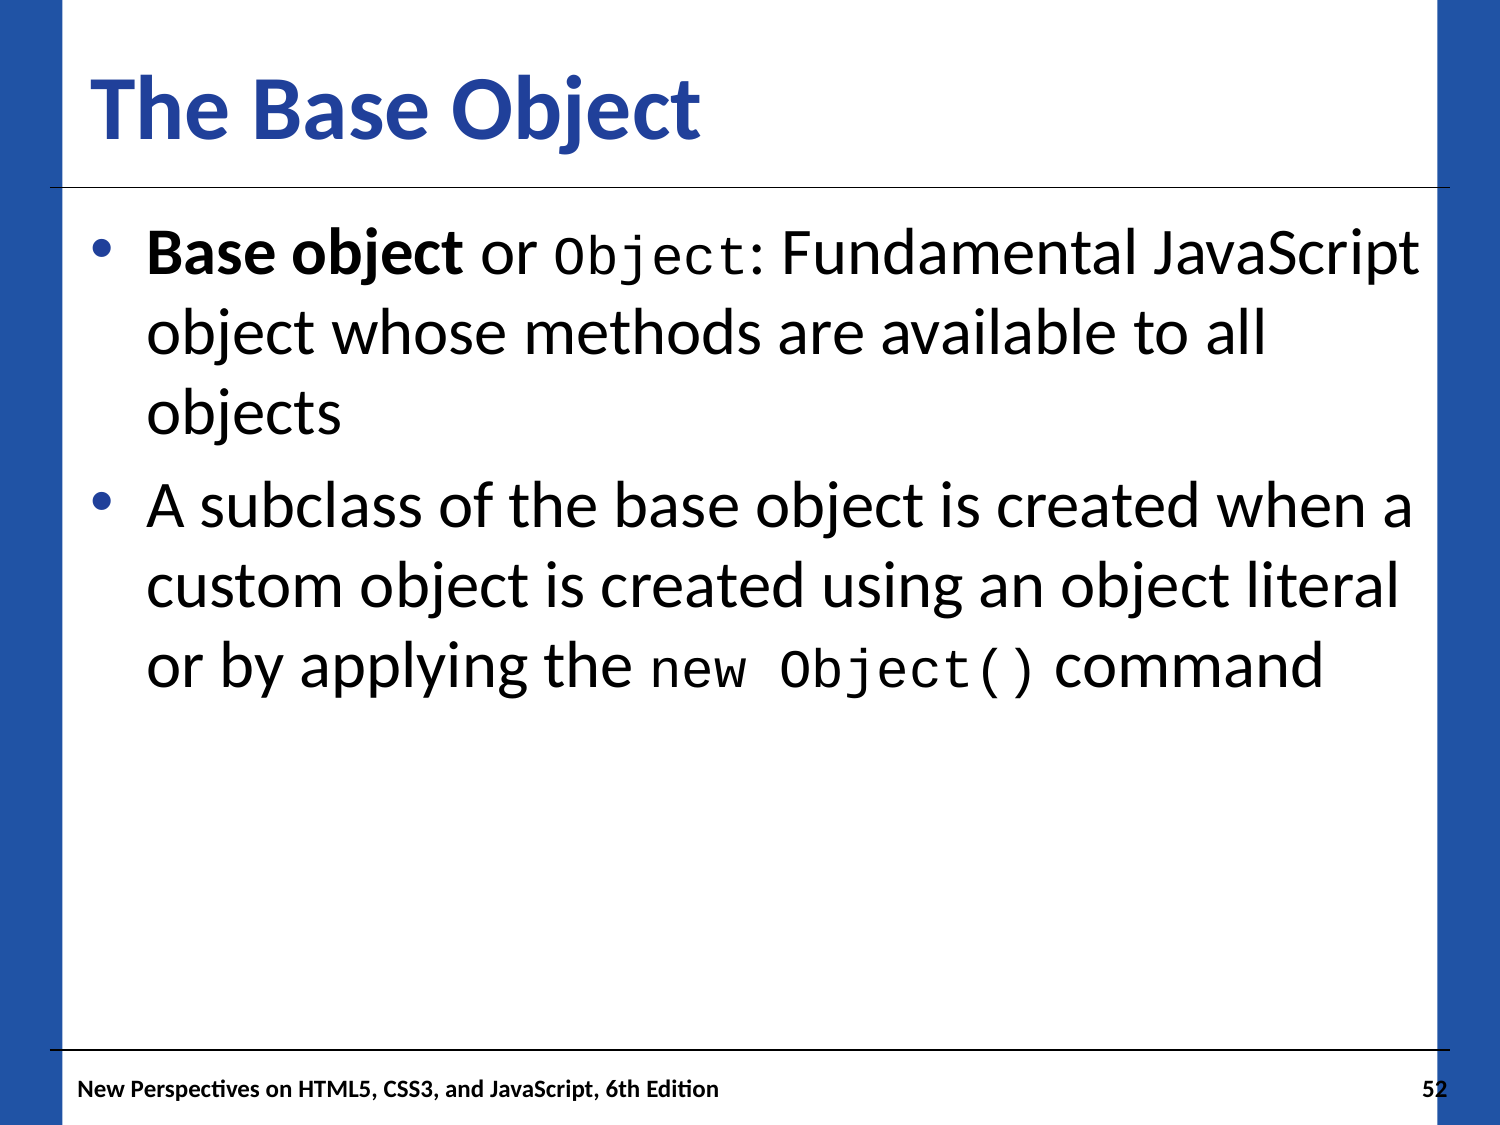

# The Base Object
Base object or Object: Fundamental JavaScript object whose methods are available to all objects
A subclass of the base object is created when a custom object is created using an object literal or by applying the new Object() command
New Perspectives on HTML5, CSS3, and JavaScript, 6th Edition
52